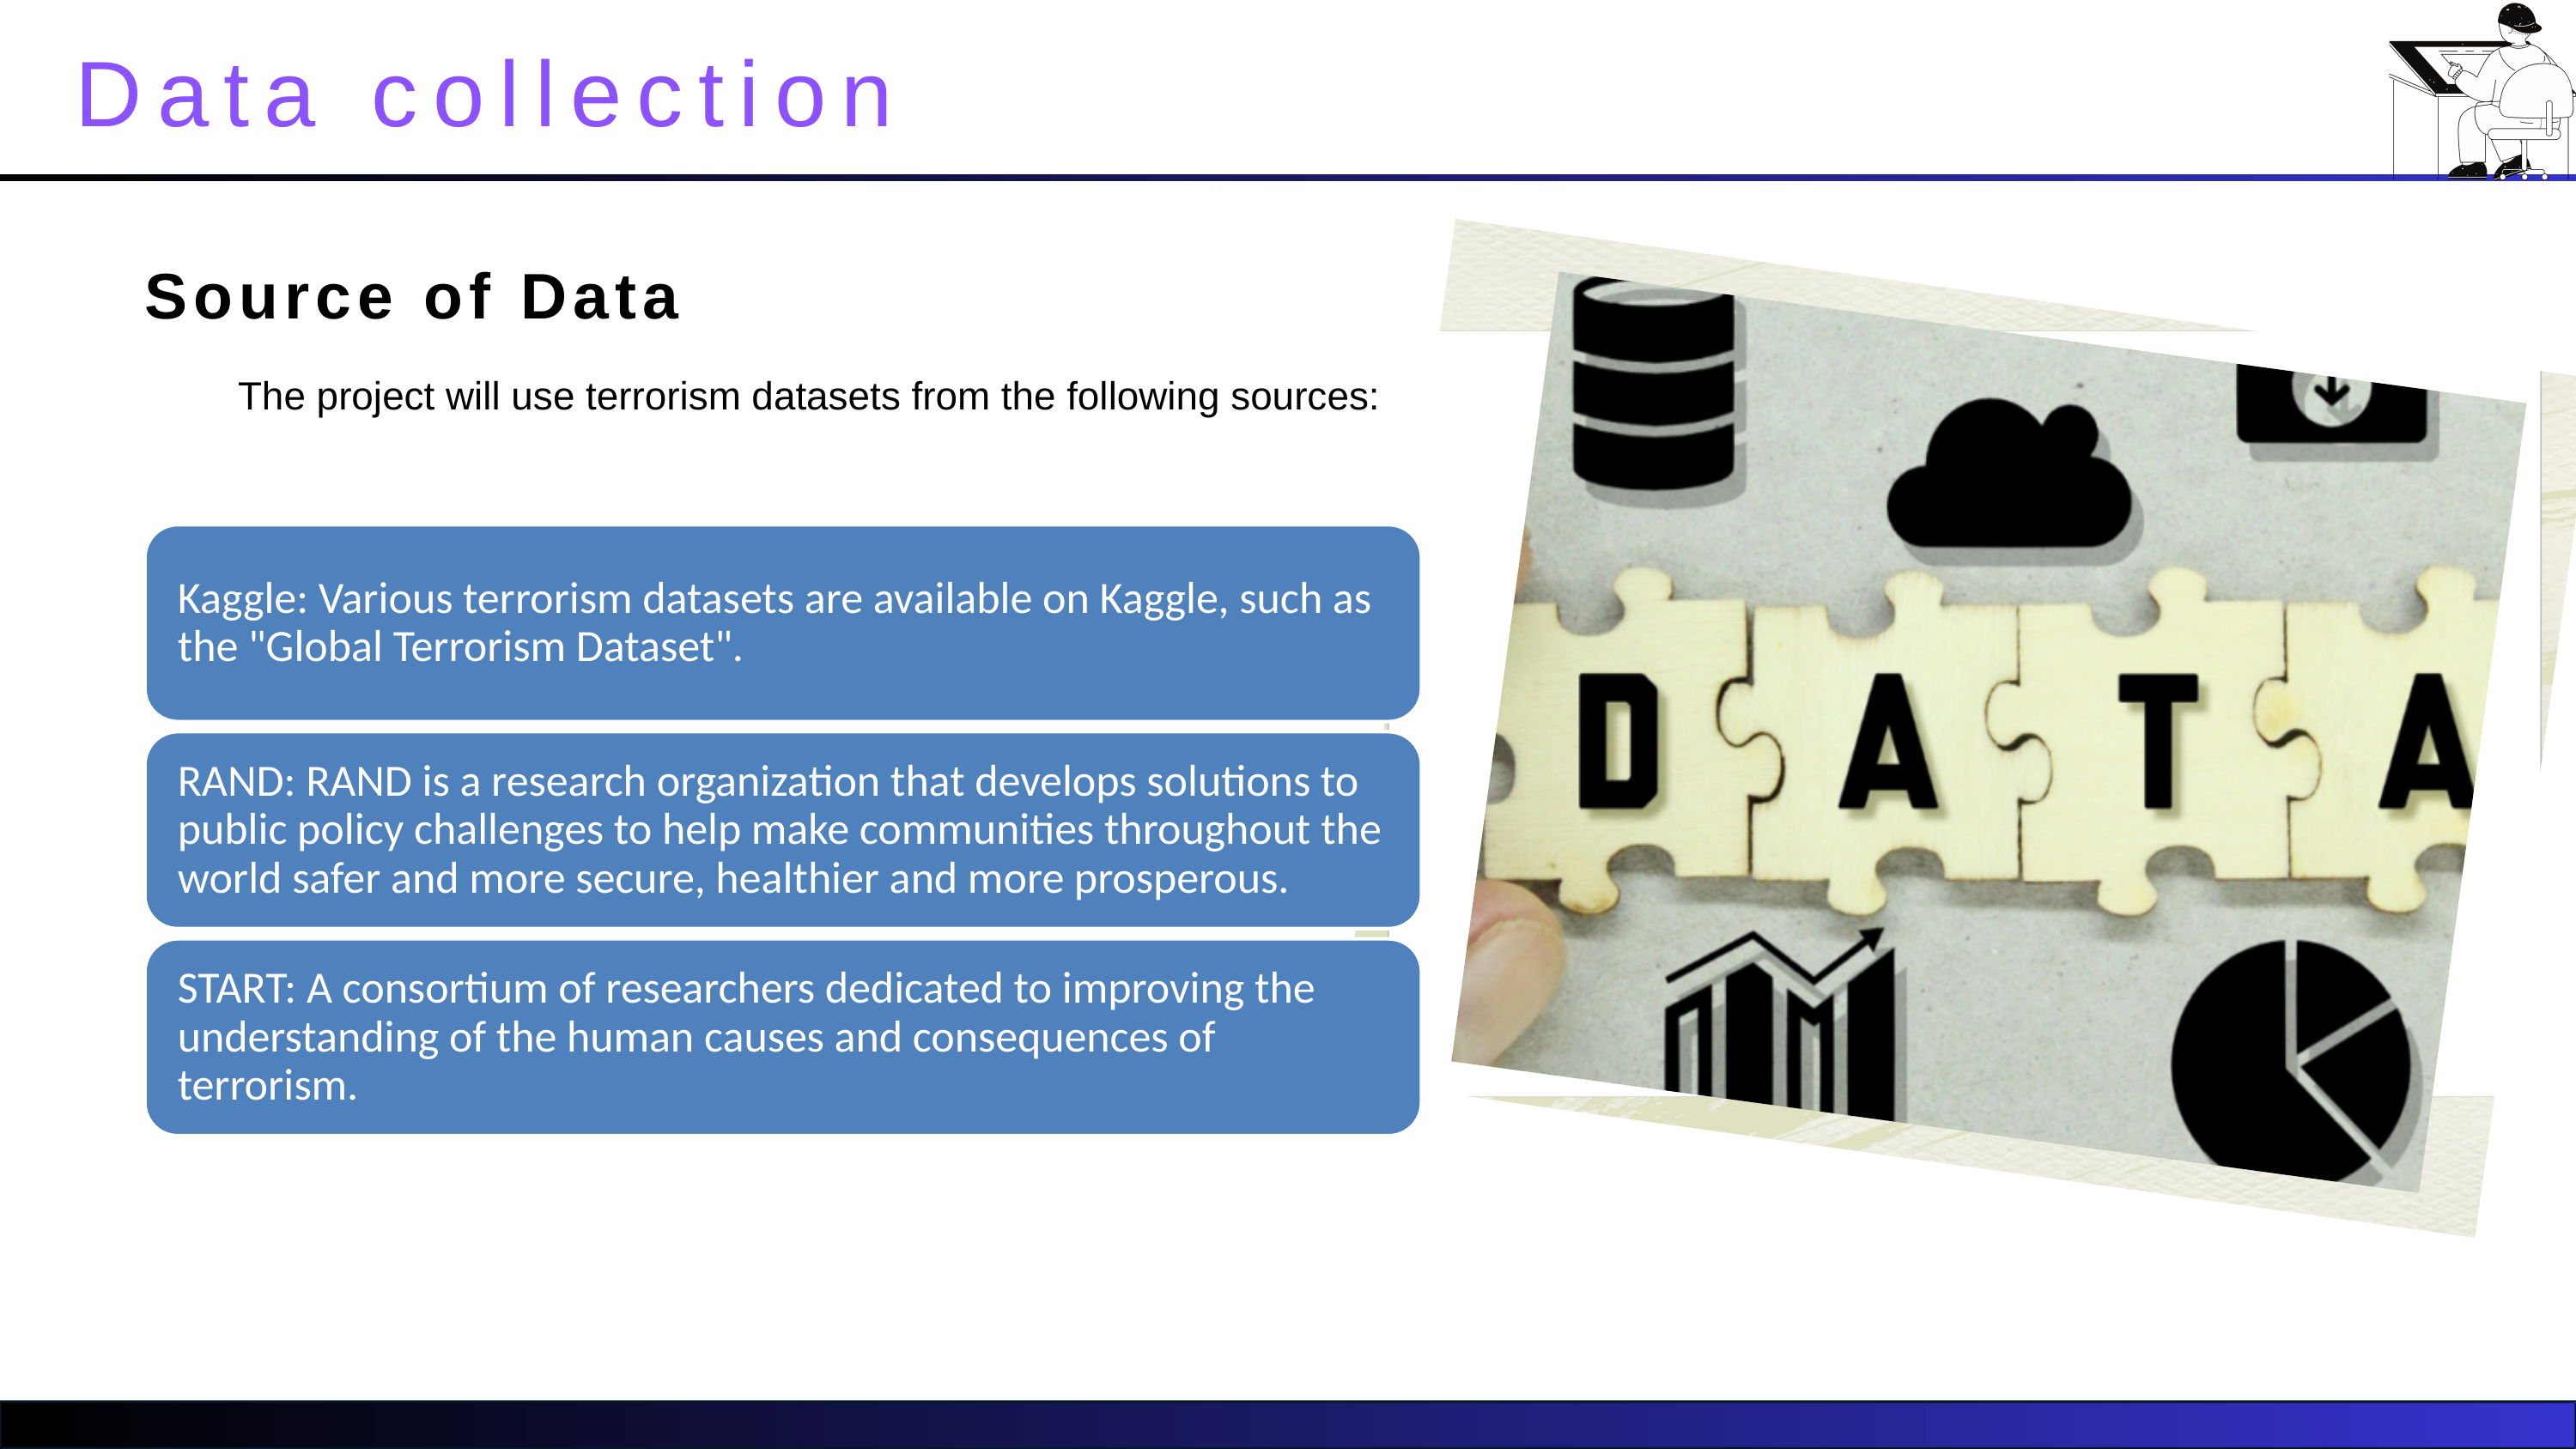

Data collection

Source of Data

The project will use terrorism datasets from the following sources:
Kaggle: Various terrorism datasets are available on Kaggle, such as the "Global Terrorism Dataset".
RAND: RAND is a research organization that develops solutions to public policy challenges to help make communities throughout the world safer and more secure, healthier and more prosperous.
START: A consortium of researchers dedicated to improving the understanding of the human causes and consequences of terrorism.